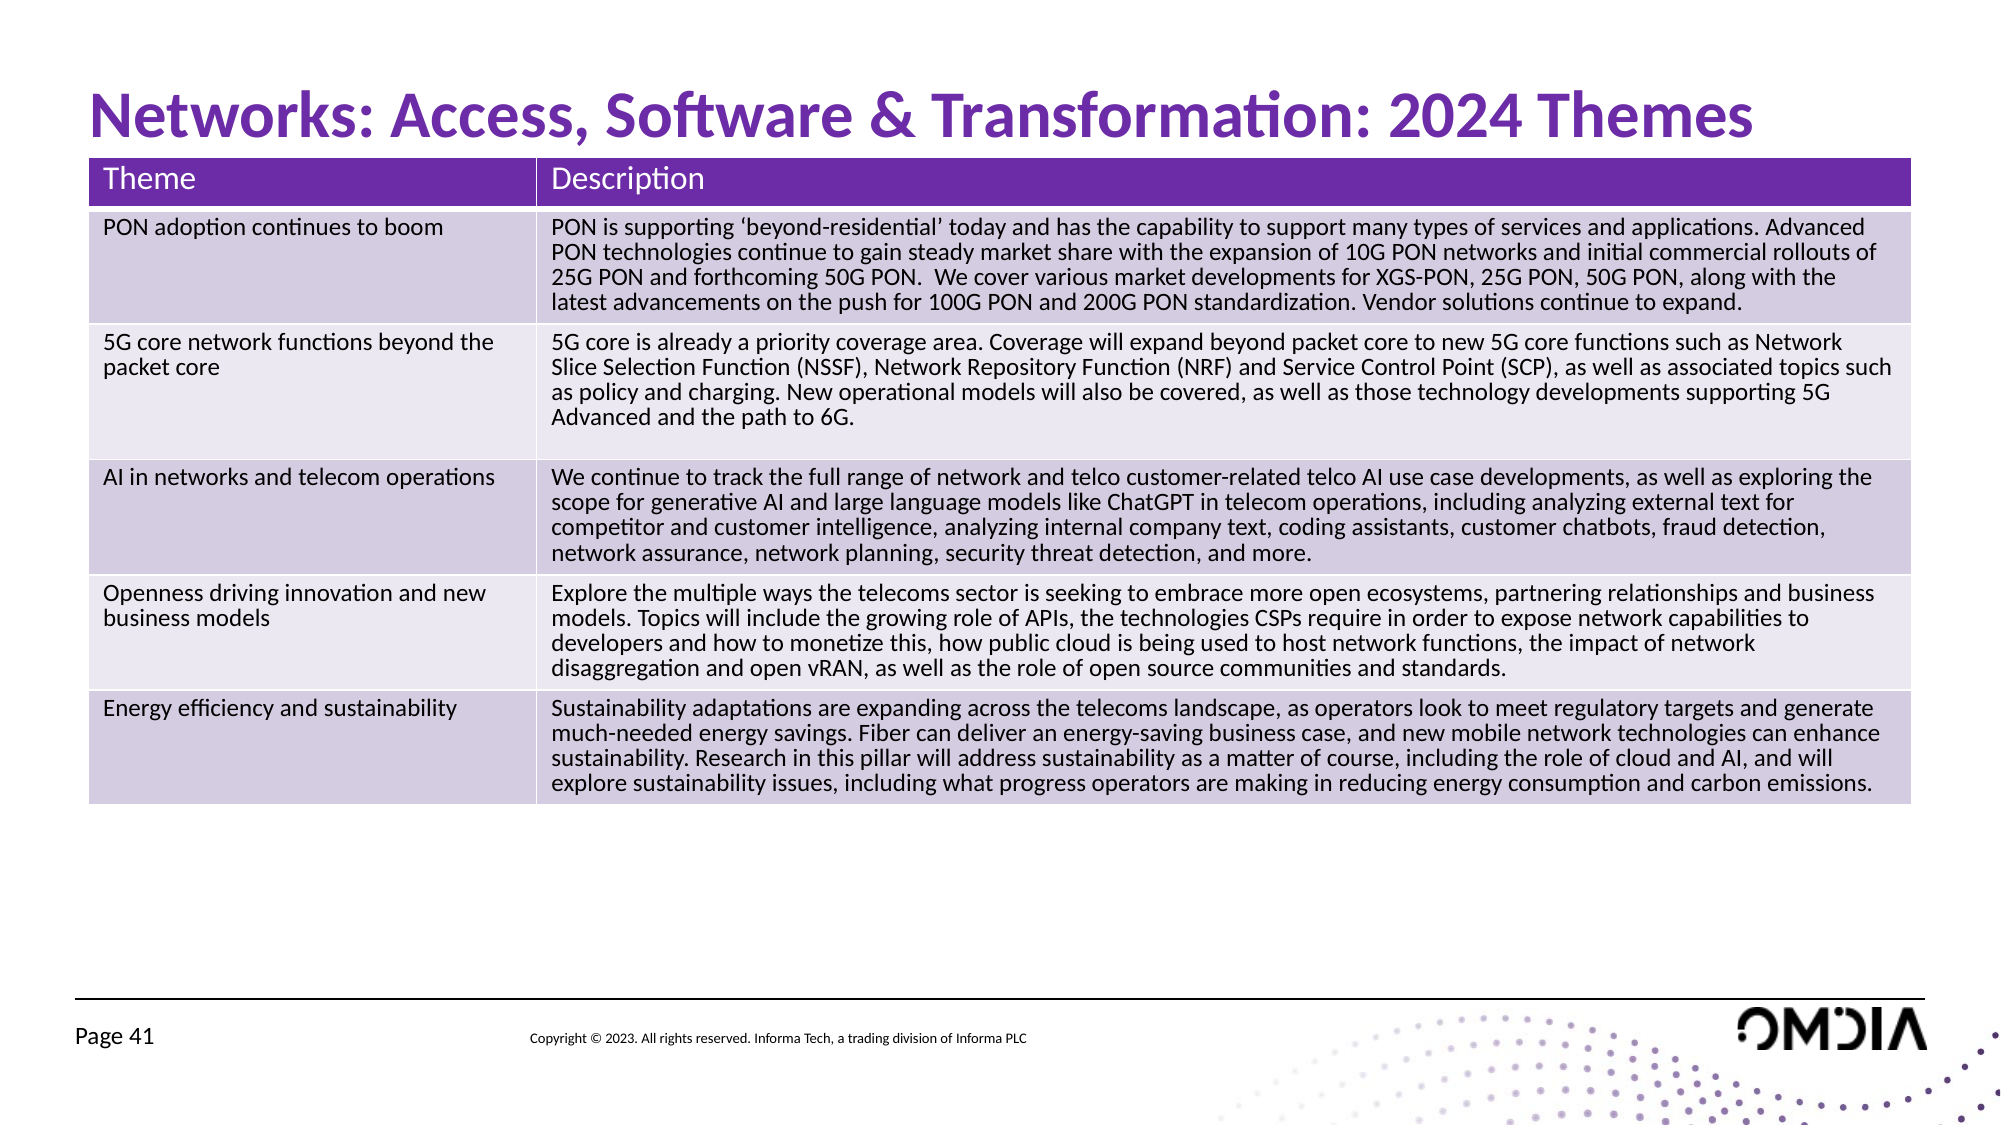

# Networks: Access, Software & Transformation: 2024 Themes
| Theme | Description |
| --- | --- |
| PON adoption continues to boom | PON is supporting ‘beyond-residential’ today and has the capability to support many types of services and applications. Advanced PON technologies continue to gain steady market share with the expansion of 10G PON networks and initial commercial rollouts of 25G PON and forthcoming 50G PON. We cover various market developments for XGS-PON, 25G PON, 50G PON, along with the latest advancements on the push for 100G PON and 200G PON standardization. Vendor solutions continue to expand. |
| 5G core network functions beyond the packet core | 5G core is already a priority coverage area. Coverage will expand beyond packet core to new 5G core functions such as Network Slice Selection Function (NSSF), Network Repository Function (NRF) and Service Control Point (SCP), as well as associated topics such as policy and charging. New operational models will also be covered, as well as those technology developments supporting 5G Advanced and the path to 6G. |
| AI in networks and telecom operations | We continue to track the full range of network and telco customer-related telco AI use case developments, as well as exploring the scope for generative AI and large language models like ChatGPT in telecom operations, including analyzing external text for competitor and customer intelligence, analyzing internal company text, coding assistants, customer chatbots, fraud detection, network assurance, network planning, security threat detection, and more. |
| Openness driving innovation and new business models | Explore the multiple ways the telecoms sector is seeking to embrace more open ecosystems, partnering relationships and business models. Topics will include the growing role of APIs, the technologies CSPs require in order to expose network capabilities to developers and how to monetize this, how public cloud is being used to host network functions, the impact of network disaggregation and open vRAN, as well as the role of open source communities and standards. |
| Energy efficiency and sustainability | Sustainability adaptations are expanding across the telecoms landscape, as operators look to meet regulatory targets and generate much-needed energy savings. Fiber can deliver an energy-saving business case, and new mobile network technologies can enhance sustainability. Research in this pillar will address sustainability as a matter of course, including the role of cloud and AI, and will explore sustainability issues, including what progress operators are making in reducing energy consumption and carbon emissions. |
Page 41